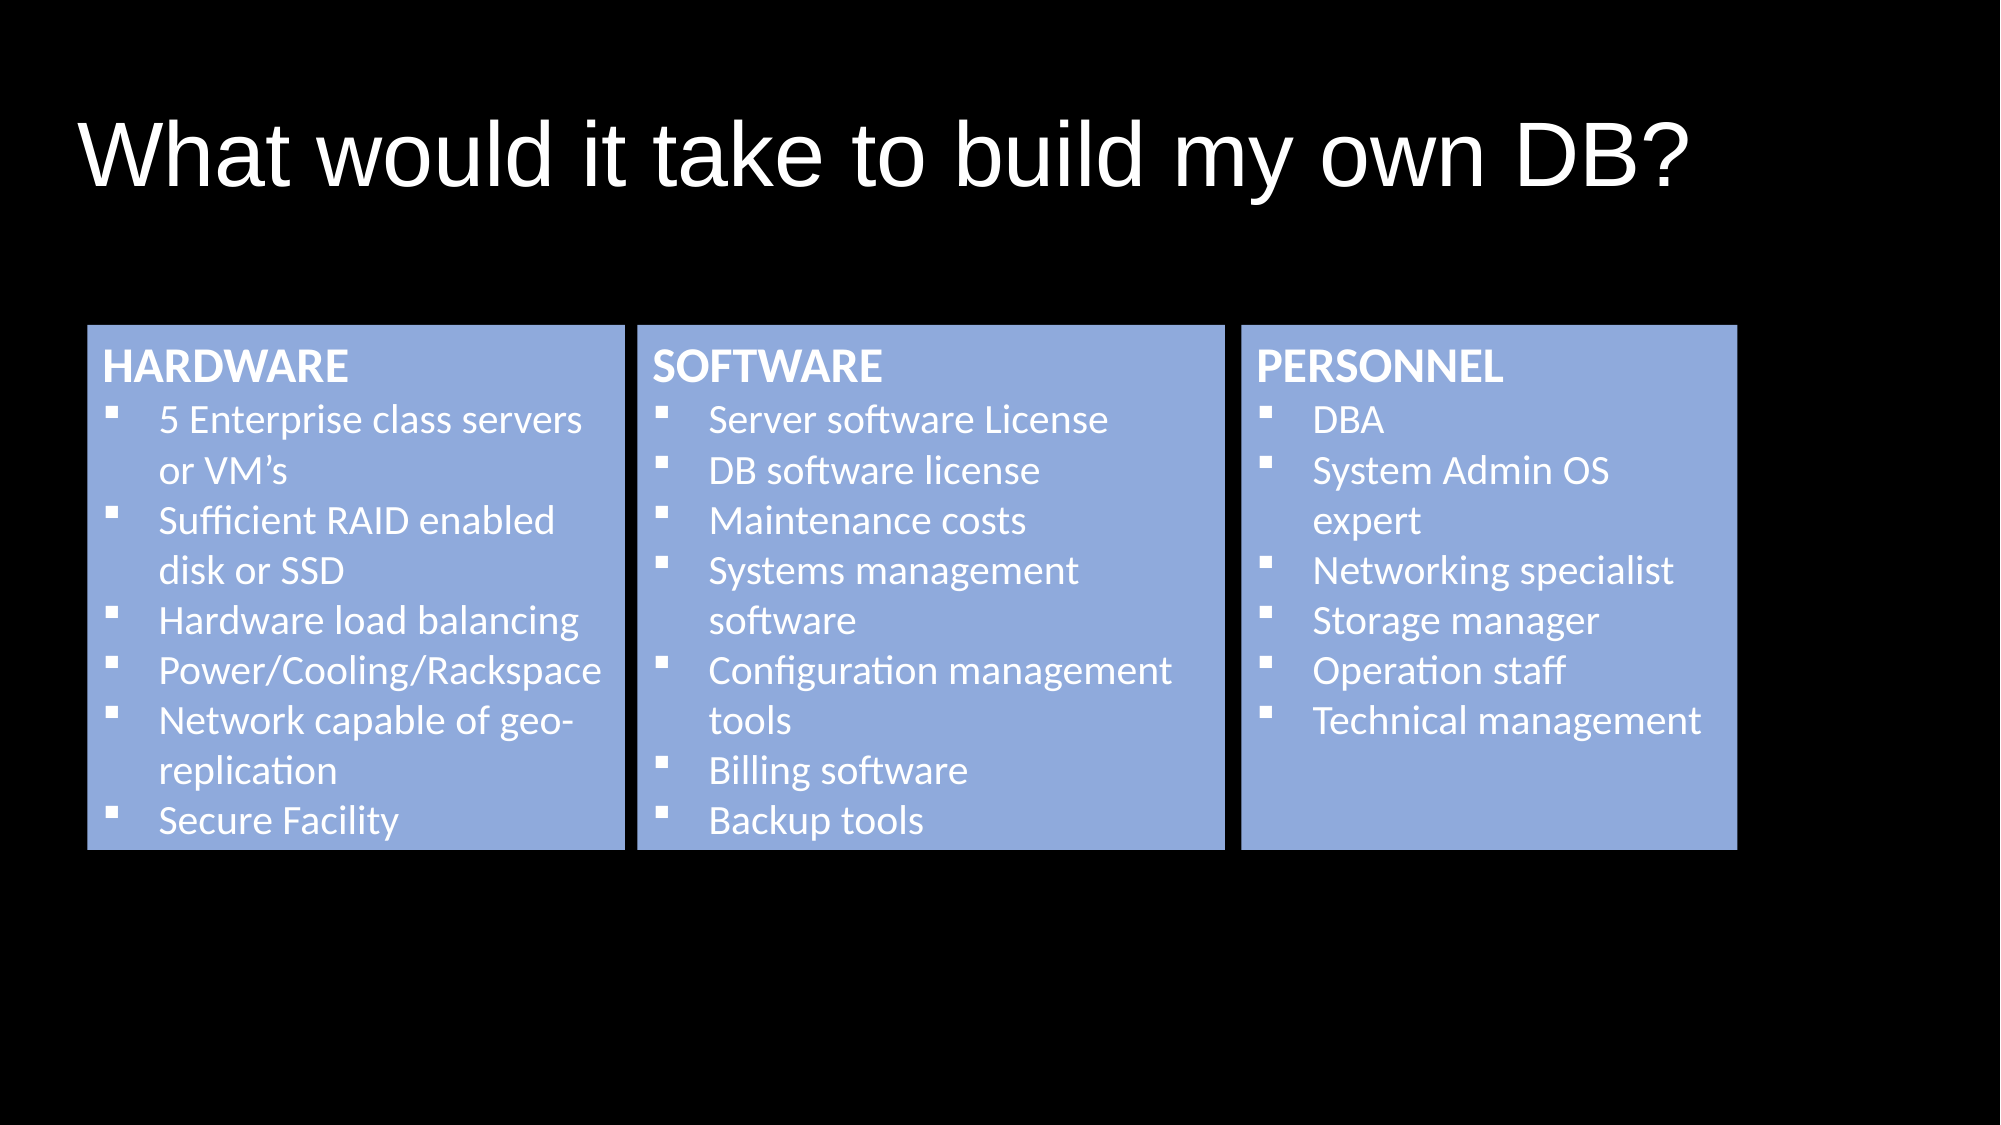

What would it take to build my own DB?
HARDWARE
5 Enterprise class servers or VM’s
Sufficient RAID enabled disk or SSD
Hardware load balancing
Power/Cooling/Rackspace
Network capable of geo-replication
Secure Facility
SOFTWARE
Server software License
DB software license
Maintenance costs
Systems management software
Configuration management tools
Billing software
Backup tools
PERSONNEL
DBA
System Admin OS expert
Networking specialist
Storage manager
Operation staff
Technical management